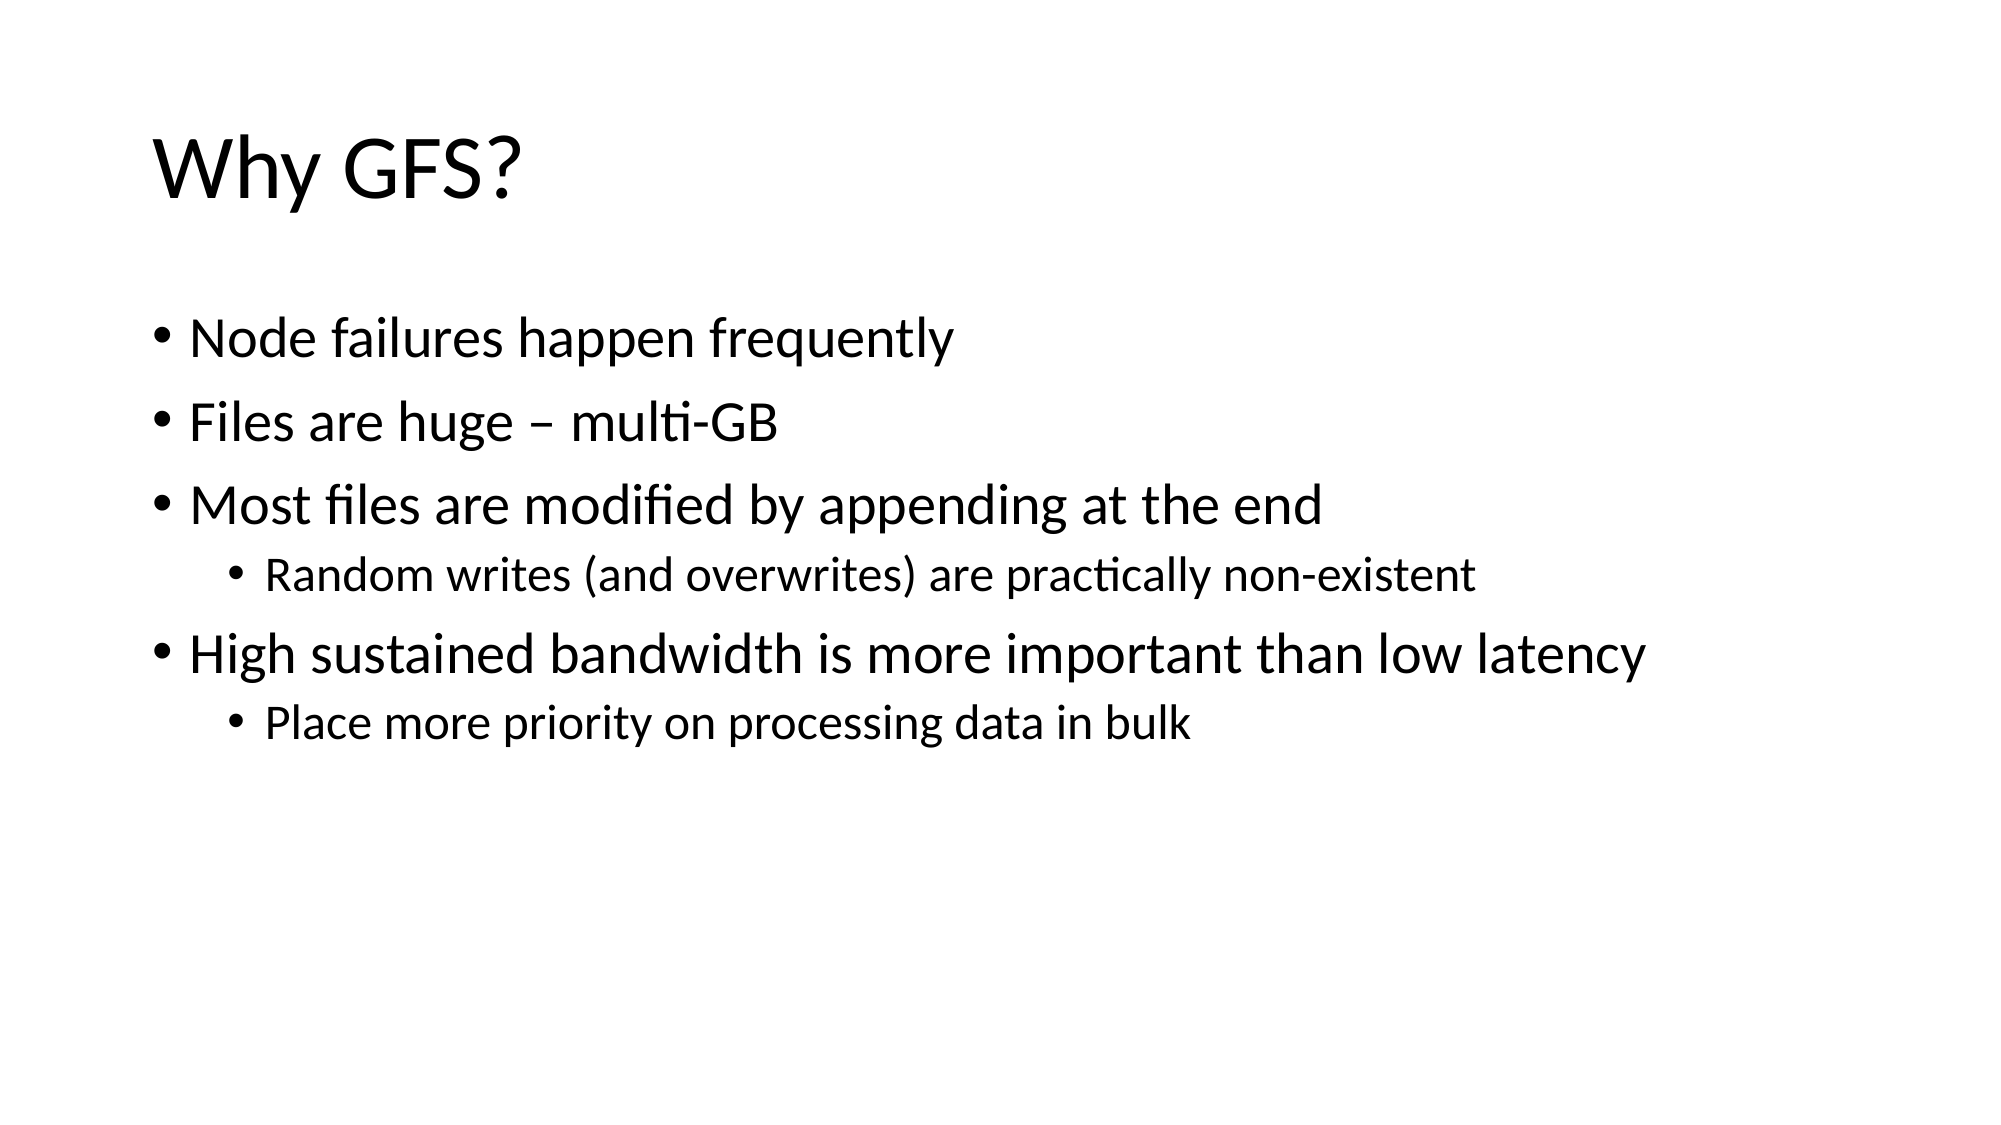

# Why GFS?
Node failures happen frequently
Files are huge – multi-GB
Most files are modified by appending at the end
Random writes (and overwrites) are practically non-existent
High sustained bandwidth is more important than low latency
Place more priority on processing data in bulk